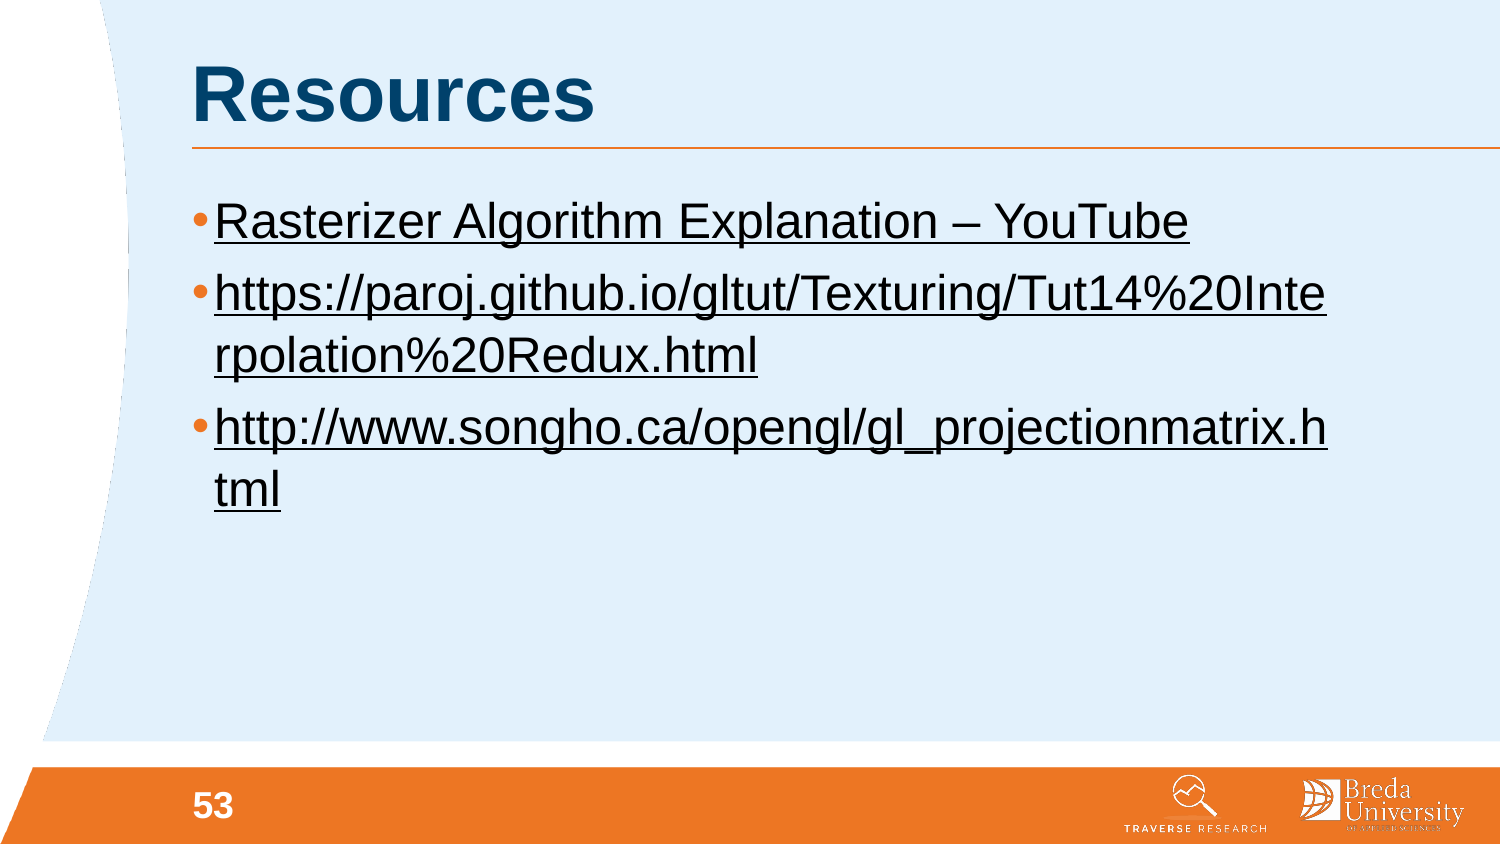

# Resources
Rasterizer Algorithm Explanation – YouTube
https://paroj.github.io/gltut/Texturing/Tut14%20Interpolation%20Redux.html
http://www.songho.ca/opengl/gl_projectionmatrix.html

53